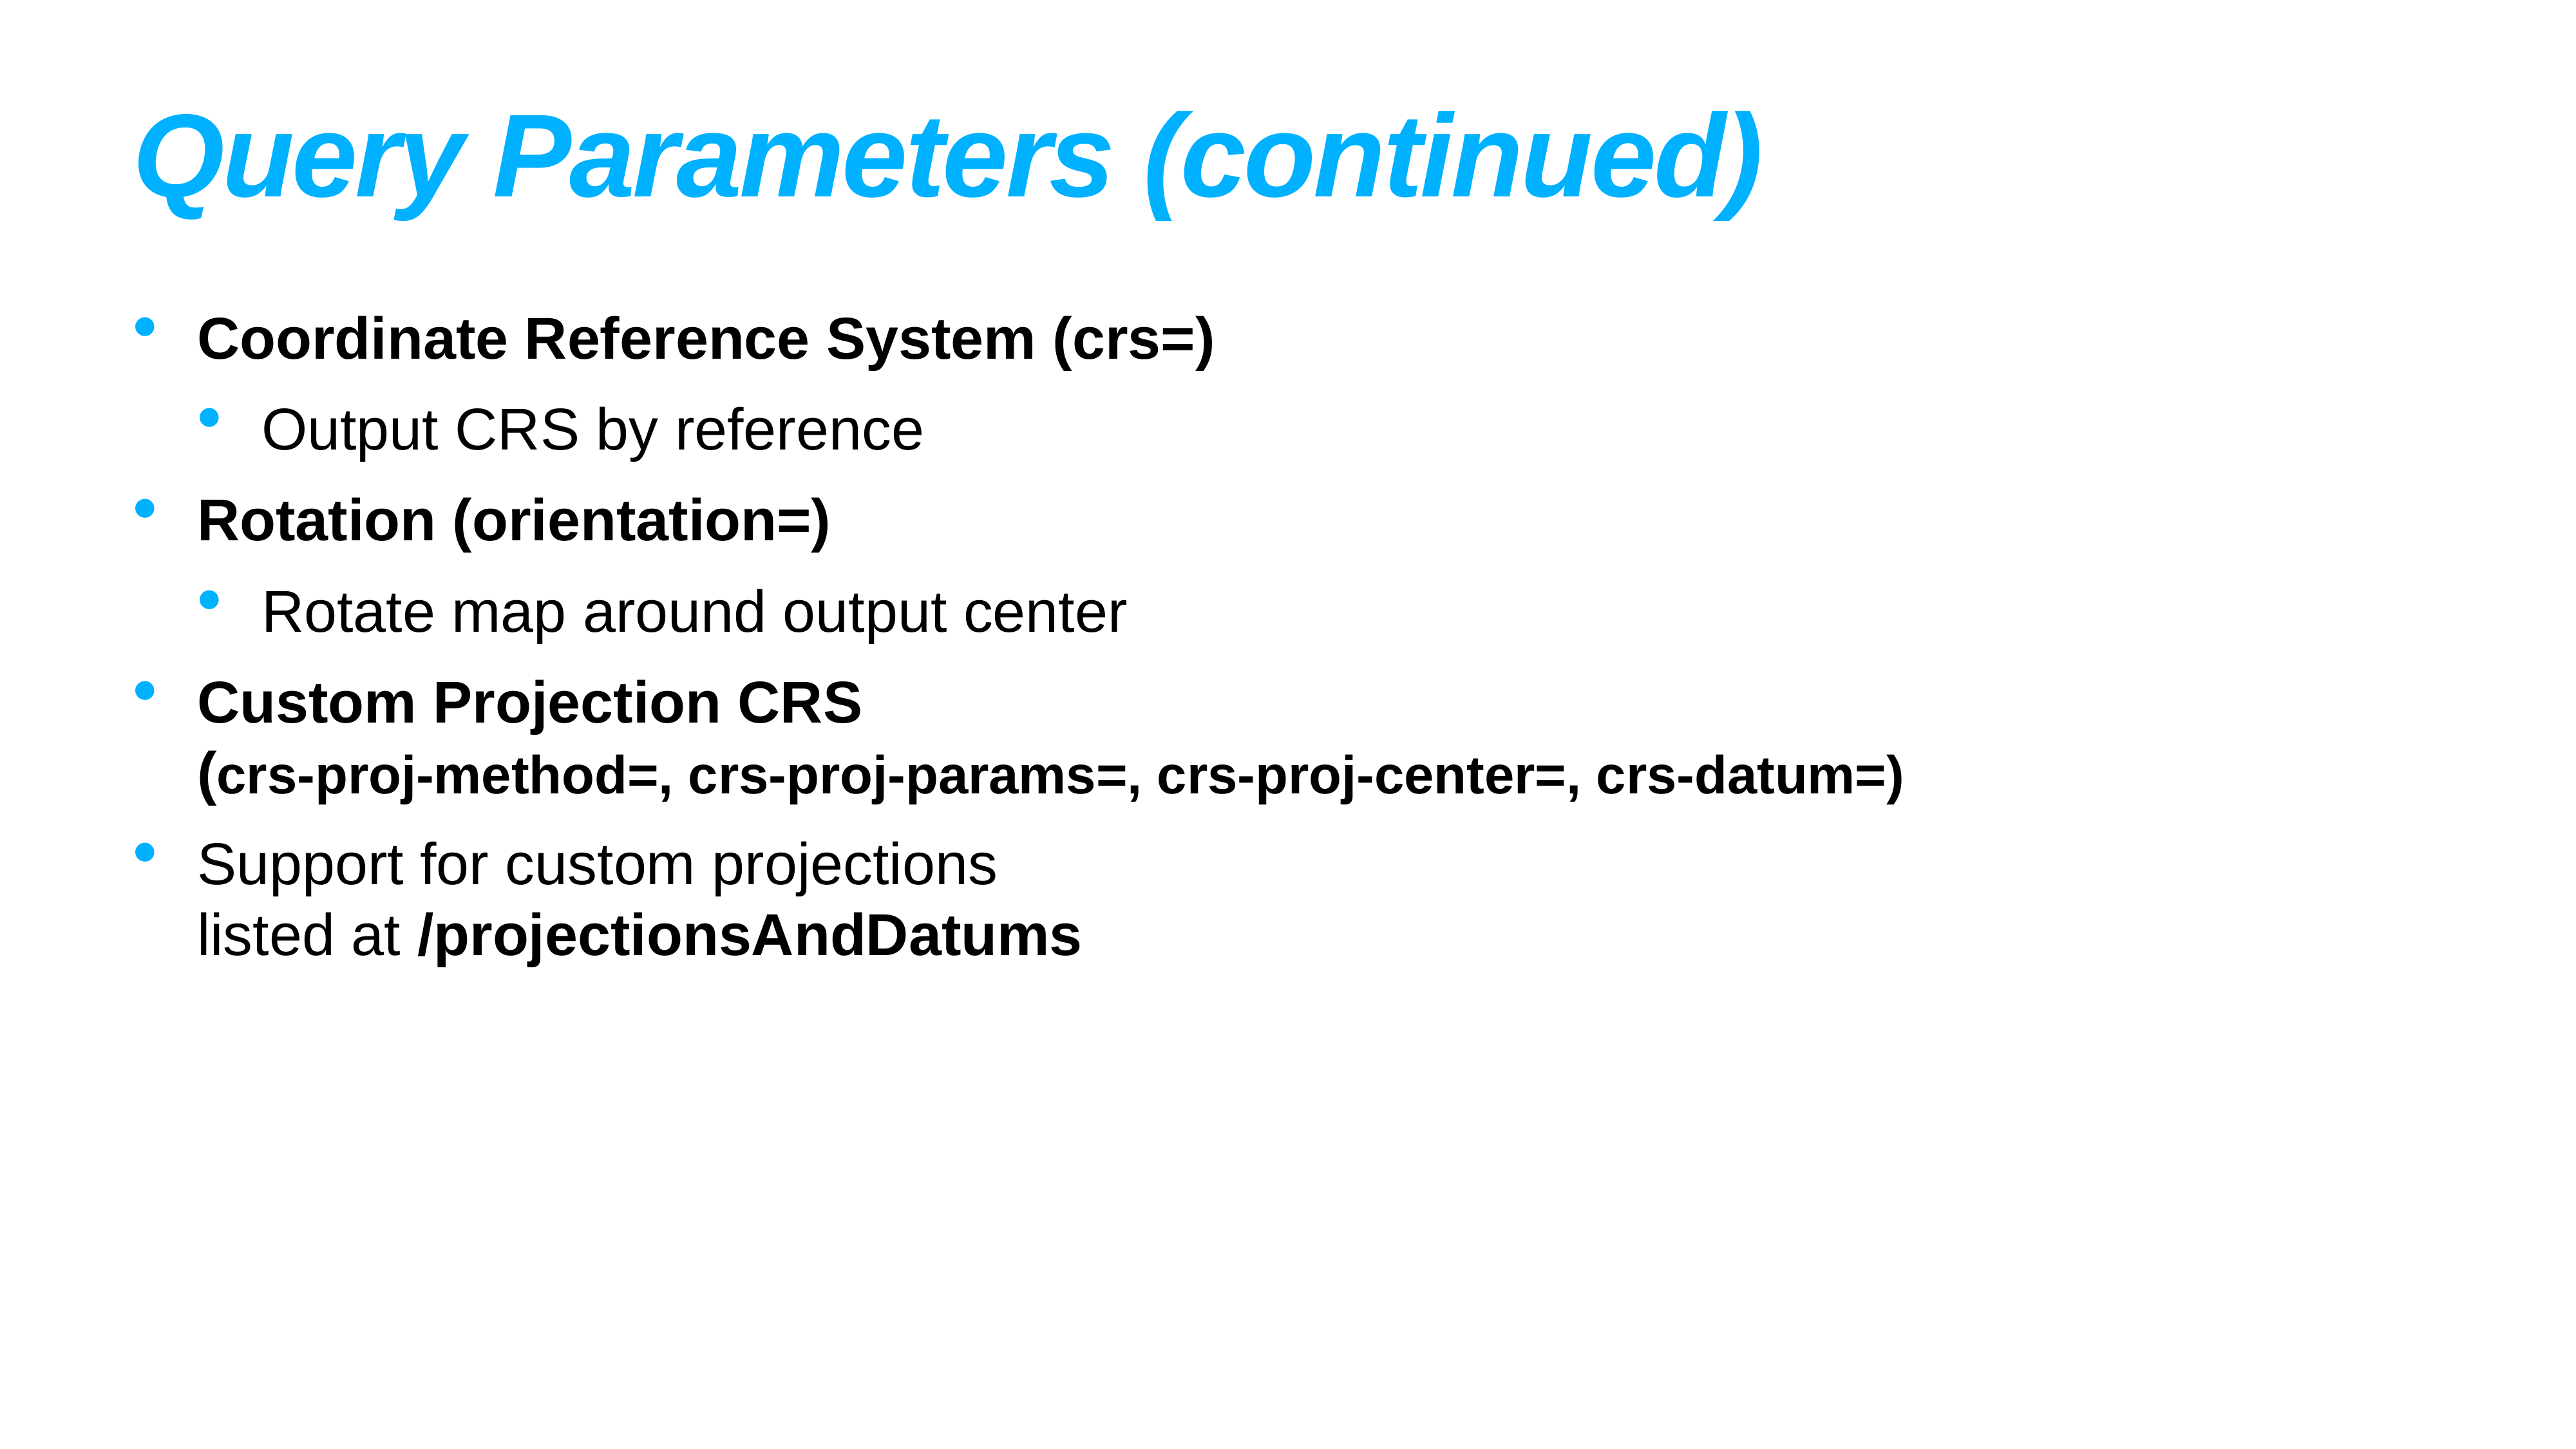

# Query Parameters (continued)
Coordinate Reference System (crs=)
Output CRS by reference
Rotation (orientation=)
Rotate map around output center
Custom Projection CRS
(crs-proj-method=, crs-proj-params=, crs-proj-center=, crs-datum=)
Support for custom projections
listed at /projectionsAndDatums